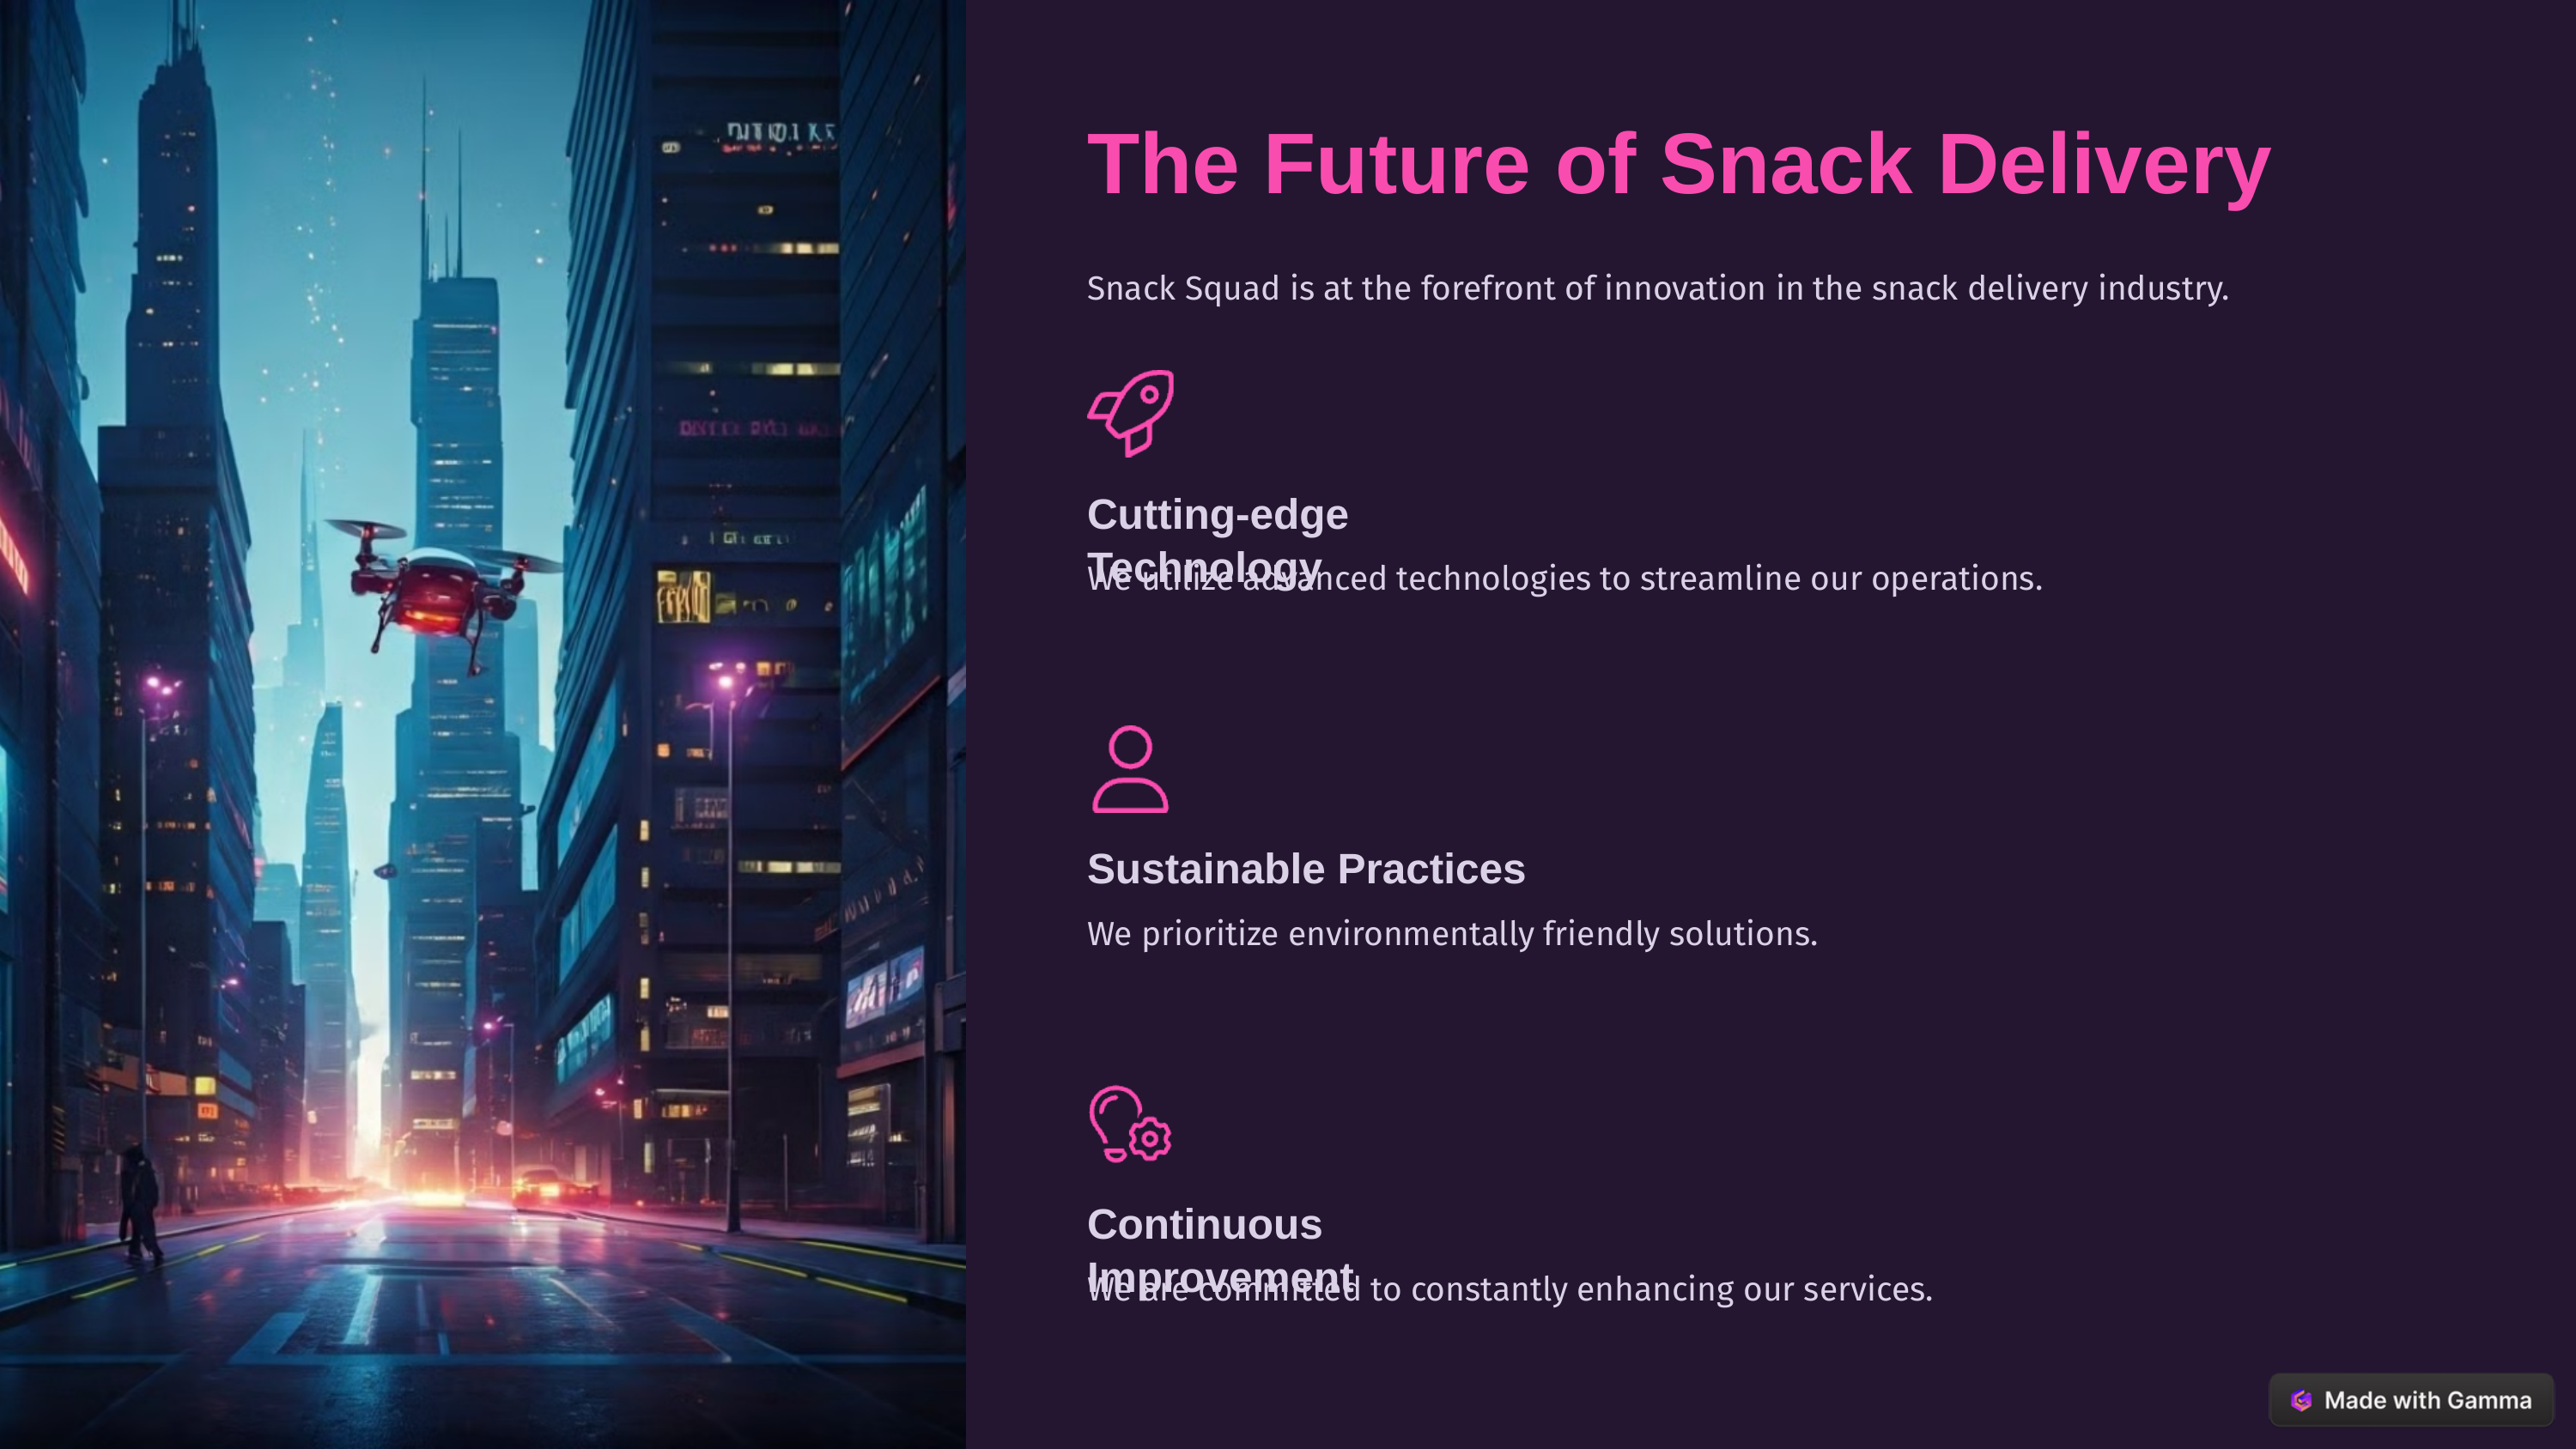

The Future of Snack Delivery
Snack Squad is at the forefront of innovation in the snack delivery industry.

Cutting-edge Technology
We utilize advanced technologies to streamline our operations.

Sustainable Practices
We prioritize environmentally friendly solutions.

Continuous Improvement
We are committed to constantly enhancing our services.